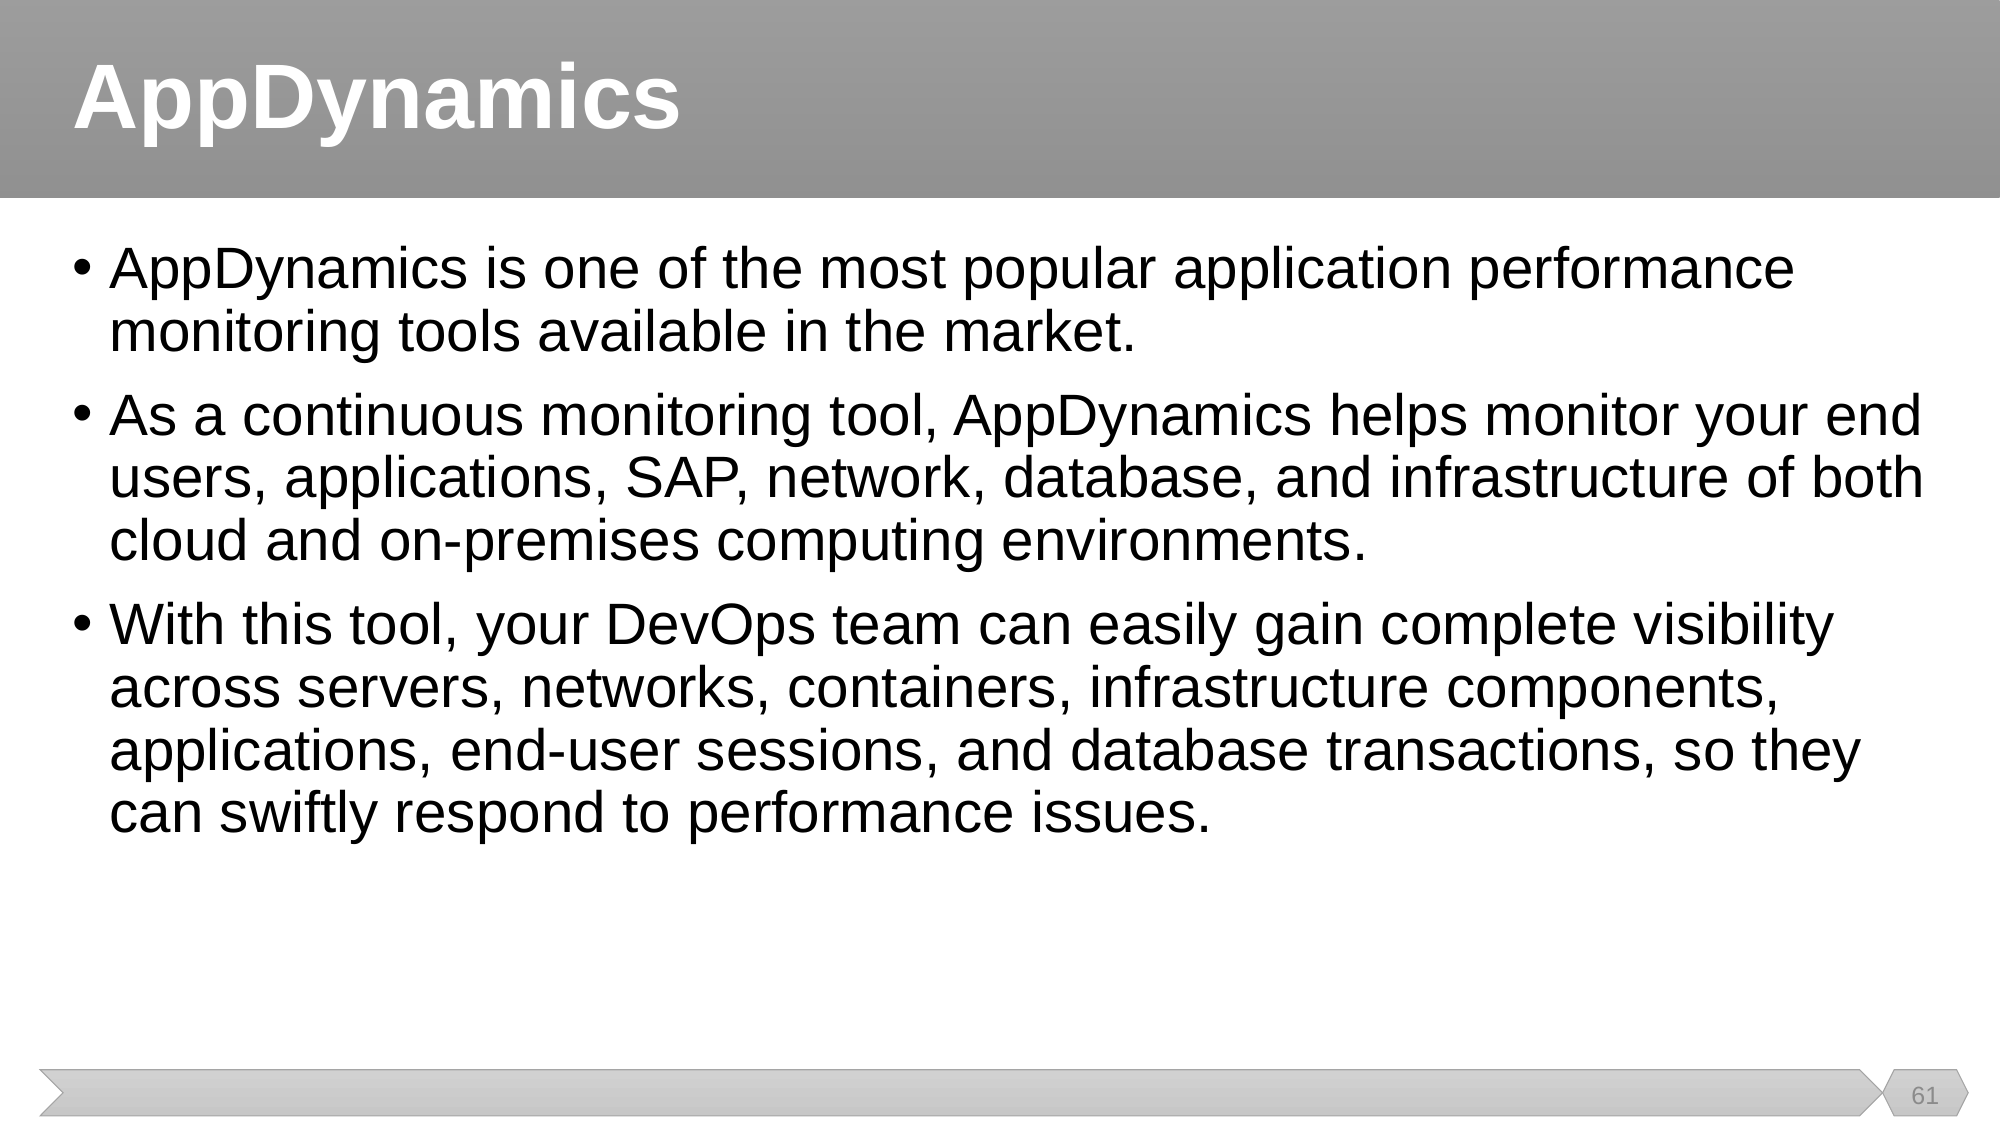

# AppDynamics
AppDynamics is one of the most popular application performance monitoring tools available in the market.
As a continuous monitoring tool, AppDynamics helps monitor your end users, applications, SAP, network, database, and infrastructure of both cloud and on-premises computing environments.
With this tool, your DevOps team can easily gain complete visibility across servers, networks, containers, infrastructure components, applications, end-user sessions, and database transactions, so they can swiftly respond to performance issues.
61